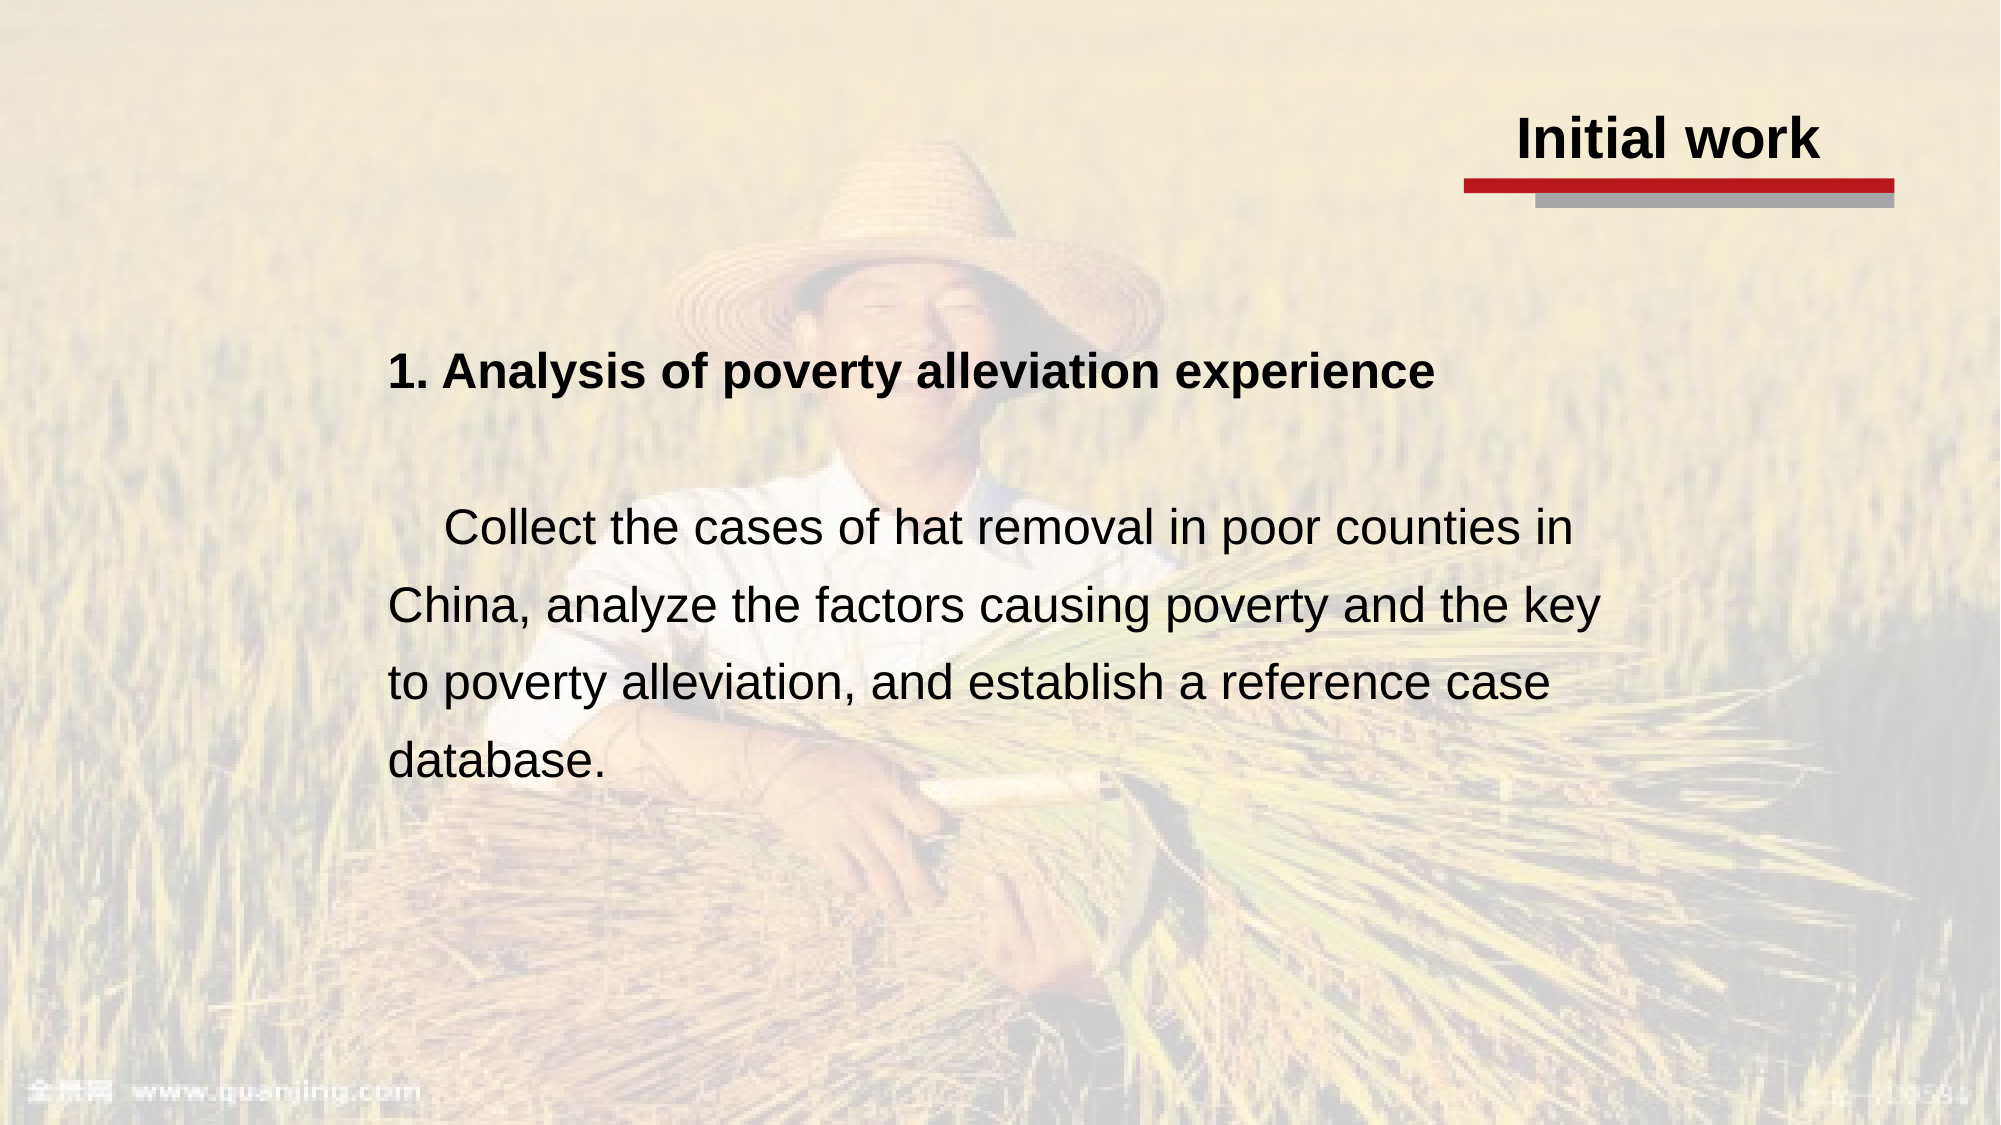

Initial work

1. Analysis of poverty alleviation experience

    Collect the cases of hat removal in poor counties in China, analyze the factors causing poverty and the key to poverty alleviation, and establish a reference case database.